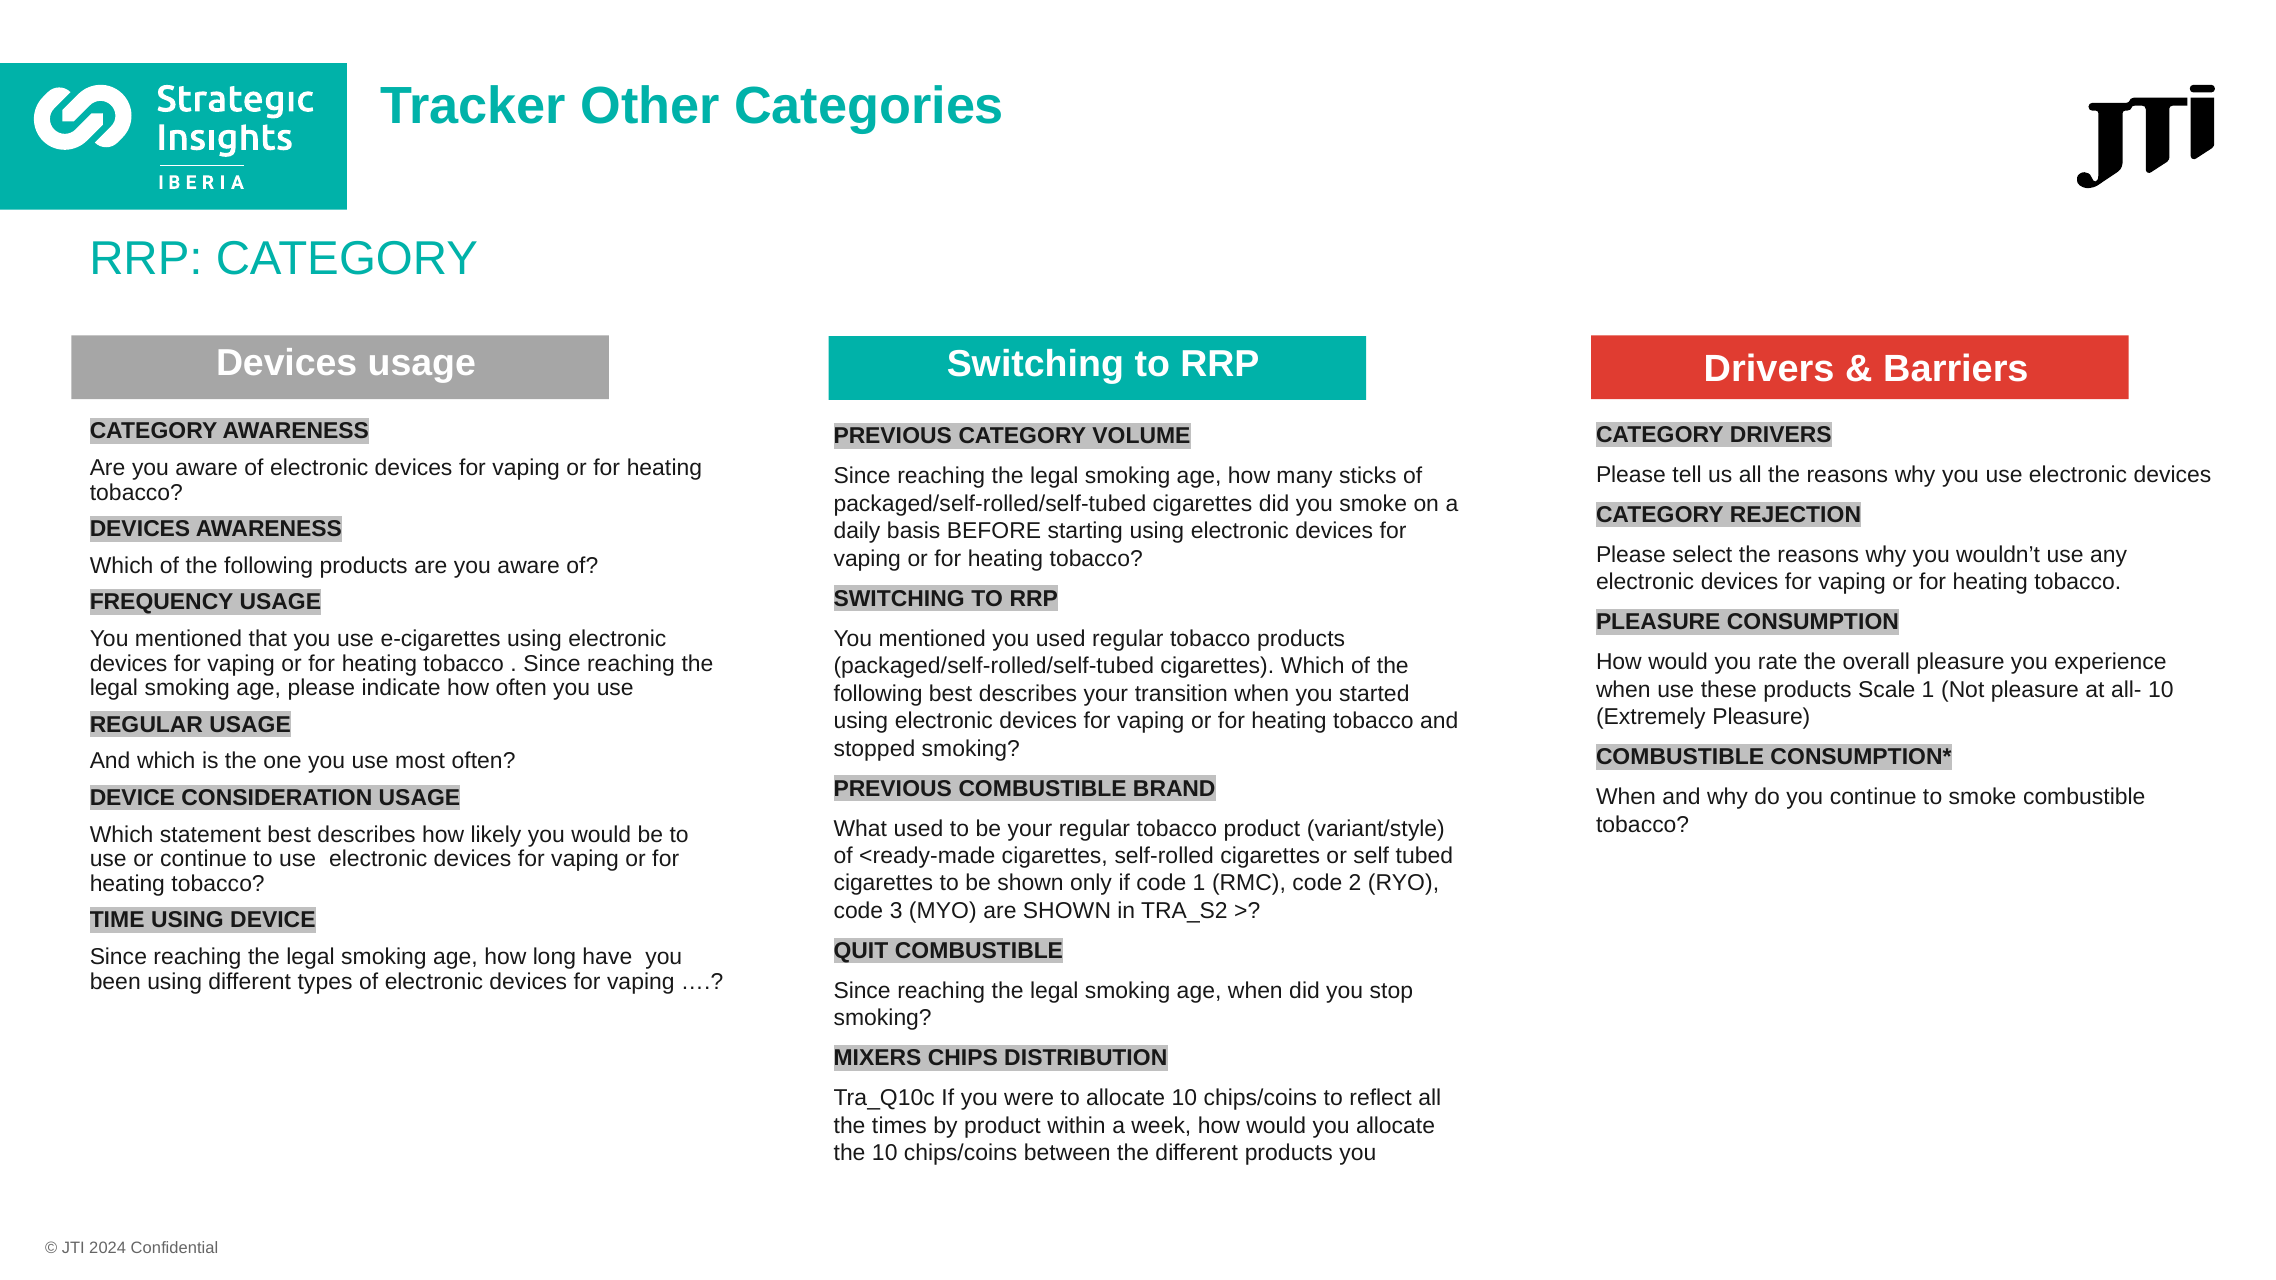

# Tracker Other Categories
RRP: CATEGORY
Drivers & Barriers
Devices usage
Switching to RRP
CATEGORY DRIVERS
Please tell us all the reasons why you use electronic devices
CATEGORY REJECTION
Please select the reasons why you wouldn’t use any electronic devices for vaping or for heating tobacco.
PLEASURE CONSUMPTION
How would you rate the overall pleasure you experience when use these products Scale 1 (Not pleasure at all- 10 (Extremely Pleasure)
COMBUSTIBLE CONSUMPTION*
When and why do you continue to smoke combustible tobacco?

CATEGORY AWARENESS
Are you aware of electronic devices for vaping or for heating tobacco?
DEVICES AWARENESS
Which of the following products are you aware of?
FREQUENCY USAGE
You mentioned that you use e-cigarettes using electronic devices for vaping or for heating tobacco . Since reaching the  legal smoking age, please indicate how often you use
REGULAR USAGE
And which is the one you use most often?
DEVICE CONSIDERATION USAGE
Which statement best describes how likely you would be to use or continue to use  electronic devices for vaping or for heating tobacco?
TIME USING DEVICE
Since reaching the legal smoking age, how long have  you been using different types of electronic devices for vaping ….?
PREVIOUS CATEGORY VOLUME
Since reaching the legal smoking age, how many sticks of packaged/self-rolled/self-tubed cigarettes did you smoke on a daily basis BEFORE starting using electronic devices for vaping or for heating tobacco?
SWITCHING TO RRP
You mentioned you used regular tobacco products (packaged/self-rolled/self-tubed cigarettes). Which of the following best describes your transition when you started using electronic devices for vaping or for heating tobacco and stopped smoking?
PREVIOUS COMBUSTIBLE BRAND
What used to be your regular tobacco product (variant/style) of <ready-made cigarettes, self-rolled cigarettes or self tubed cigarettes to be shown only if code 1 (RMC), code 2 (RYO), code 3 (MYO) are SHOWN in TRA_S2 >?
QUIT COMBUSTIBLE
Since reaching the legal smoking age, when did you stop smoking?
MIXERS CHIPS DISTRIBUTION
Tra_Q10c If you were to allocate 10 chips/coins to reflect all the times by product within a week, how would you allocate the 10 chips/coins between the different products you